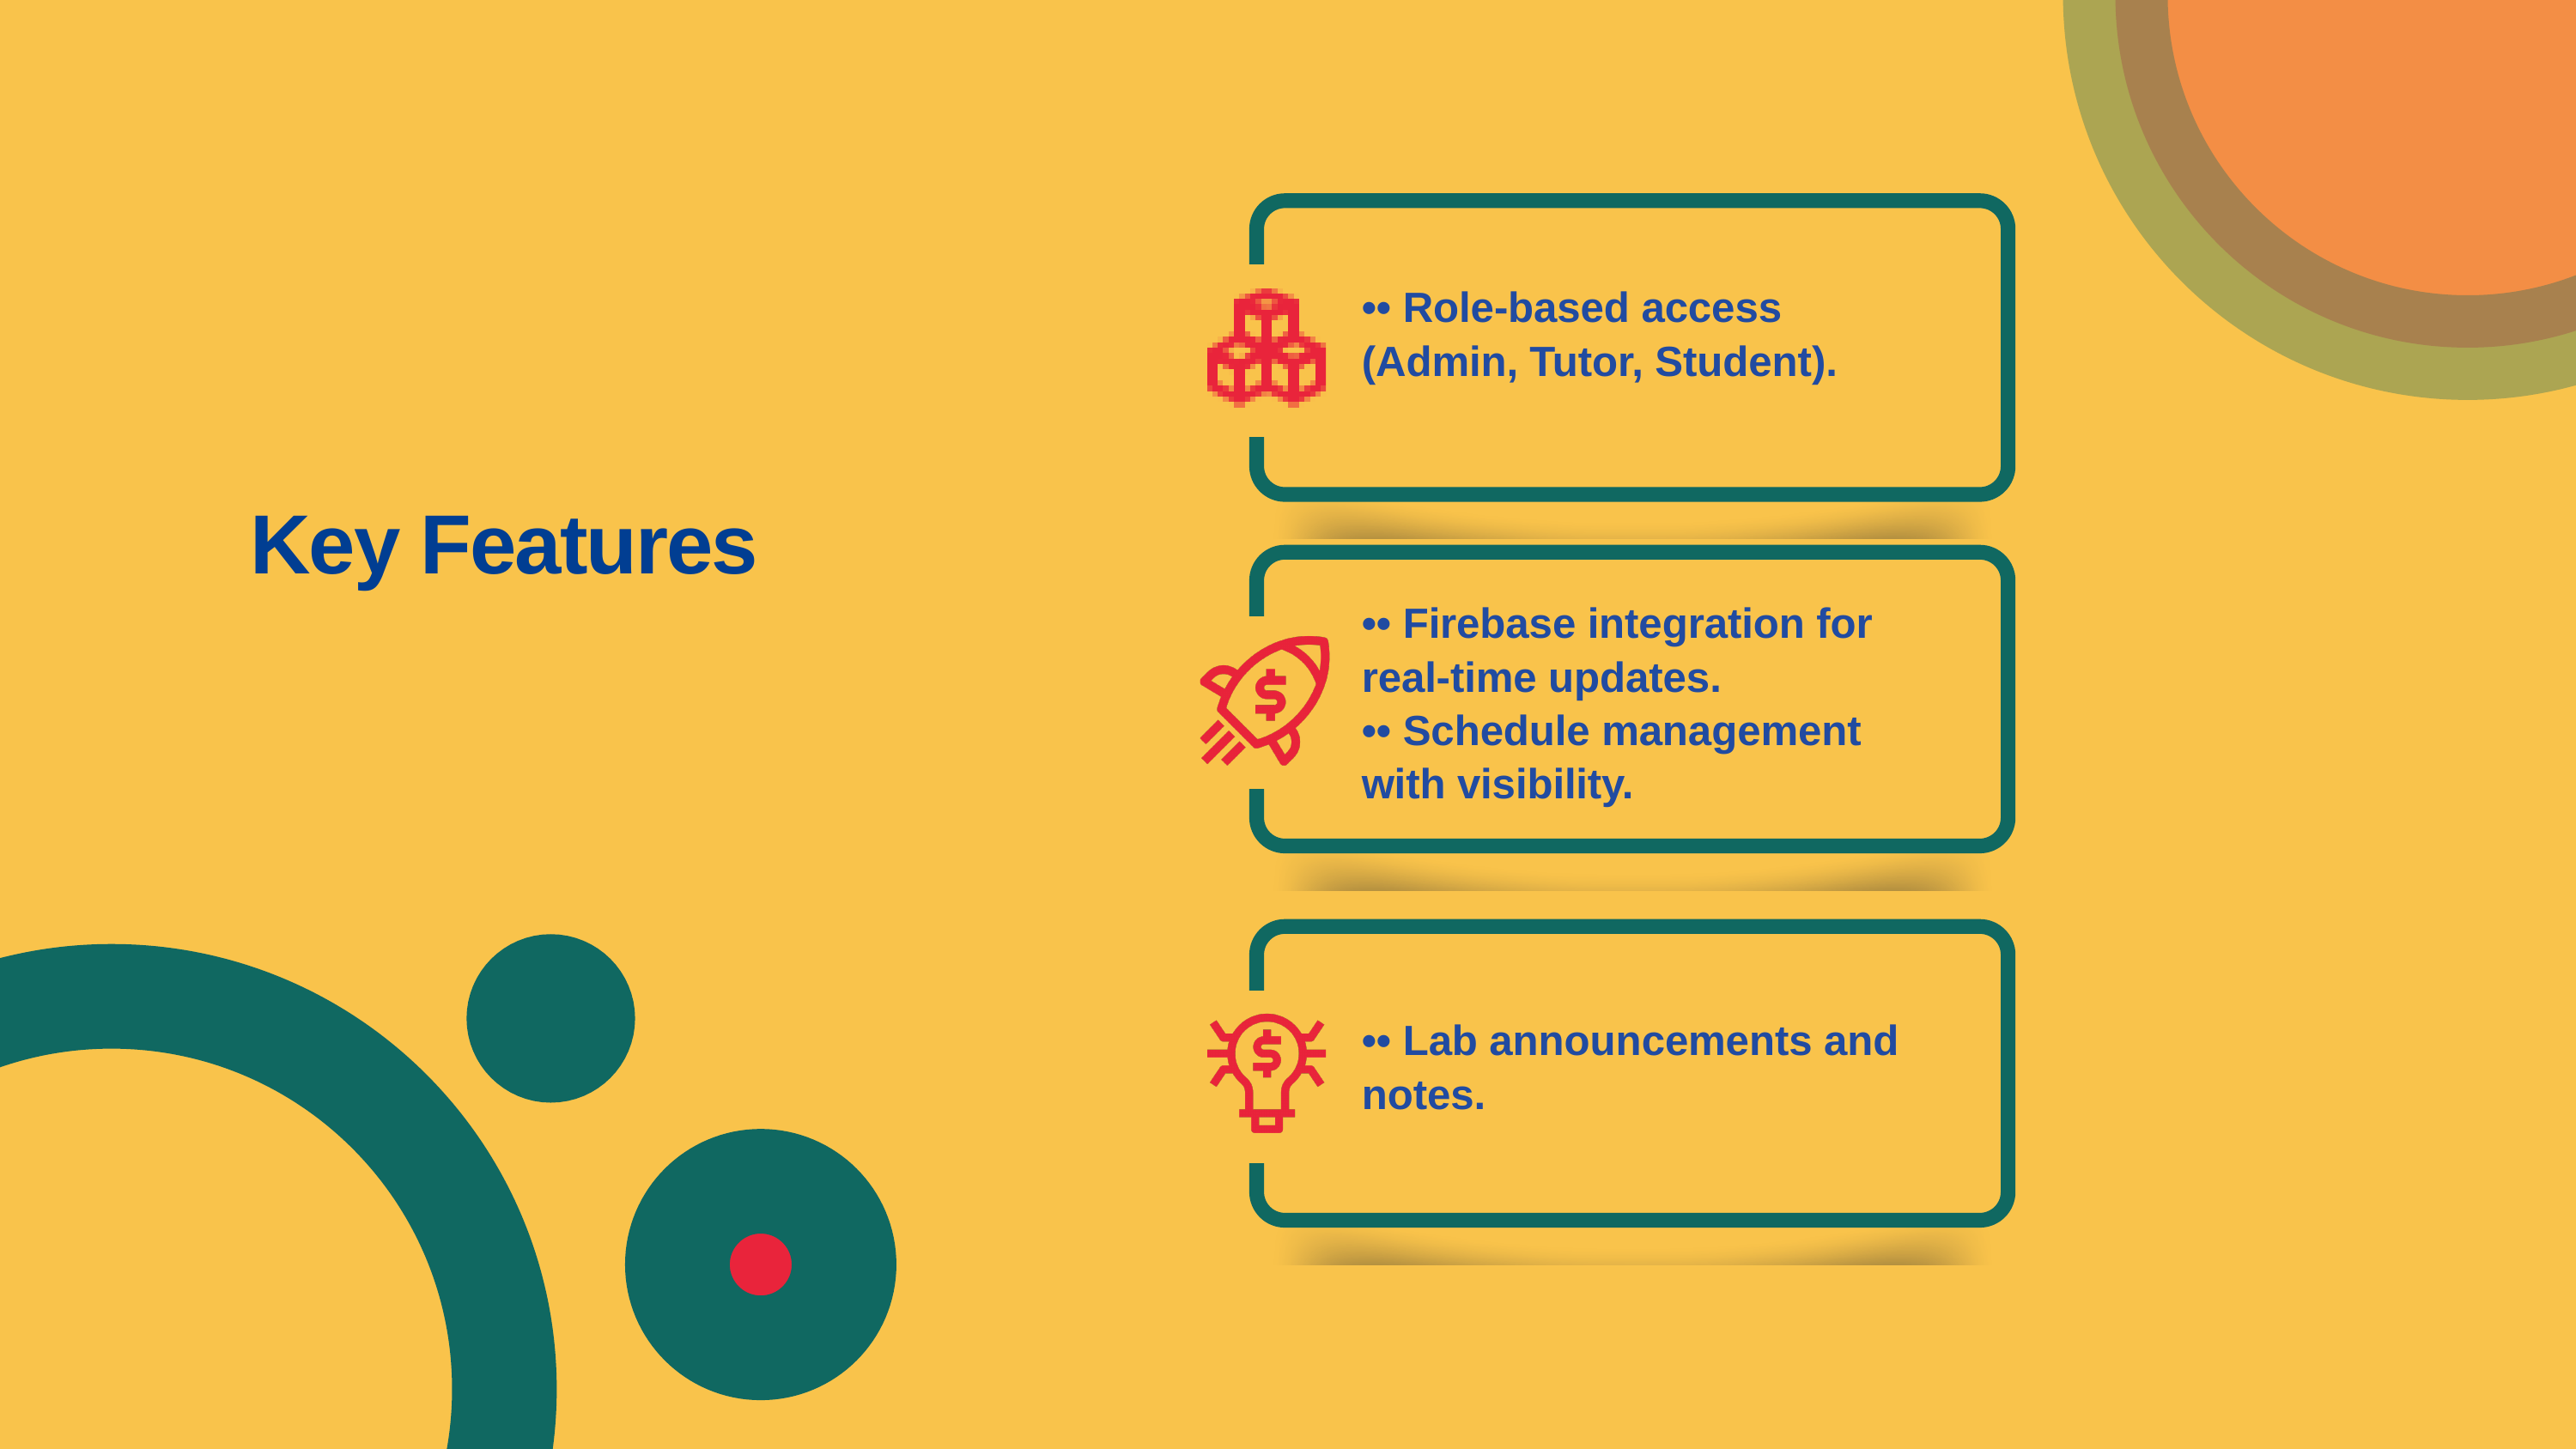

•• Role-based access (Admin, Tutor, Student).

Key Features

•• Firebase integration for real-time updates.

•• Schedule management with visibility.

•• Lab announcements and notes.